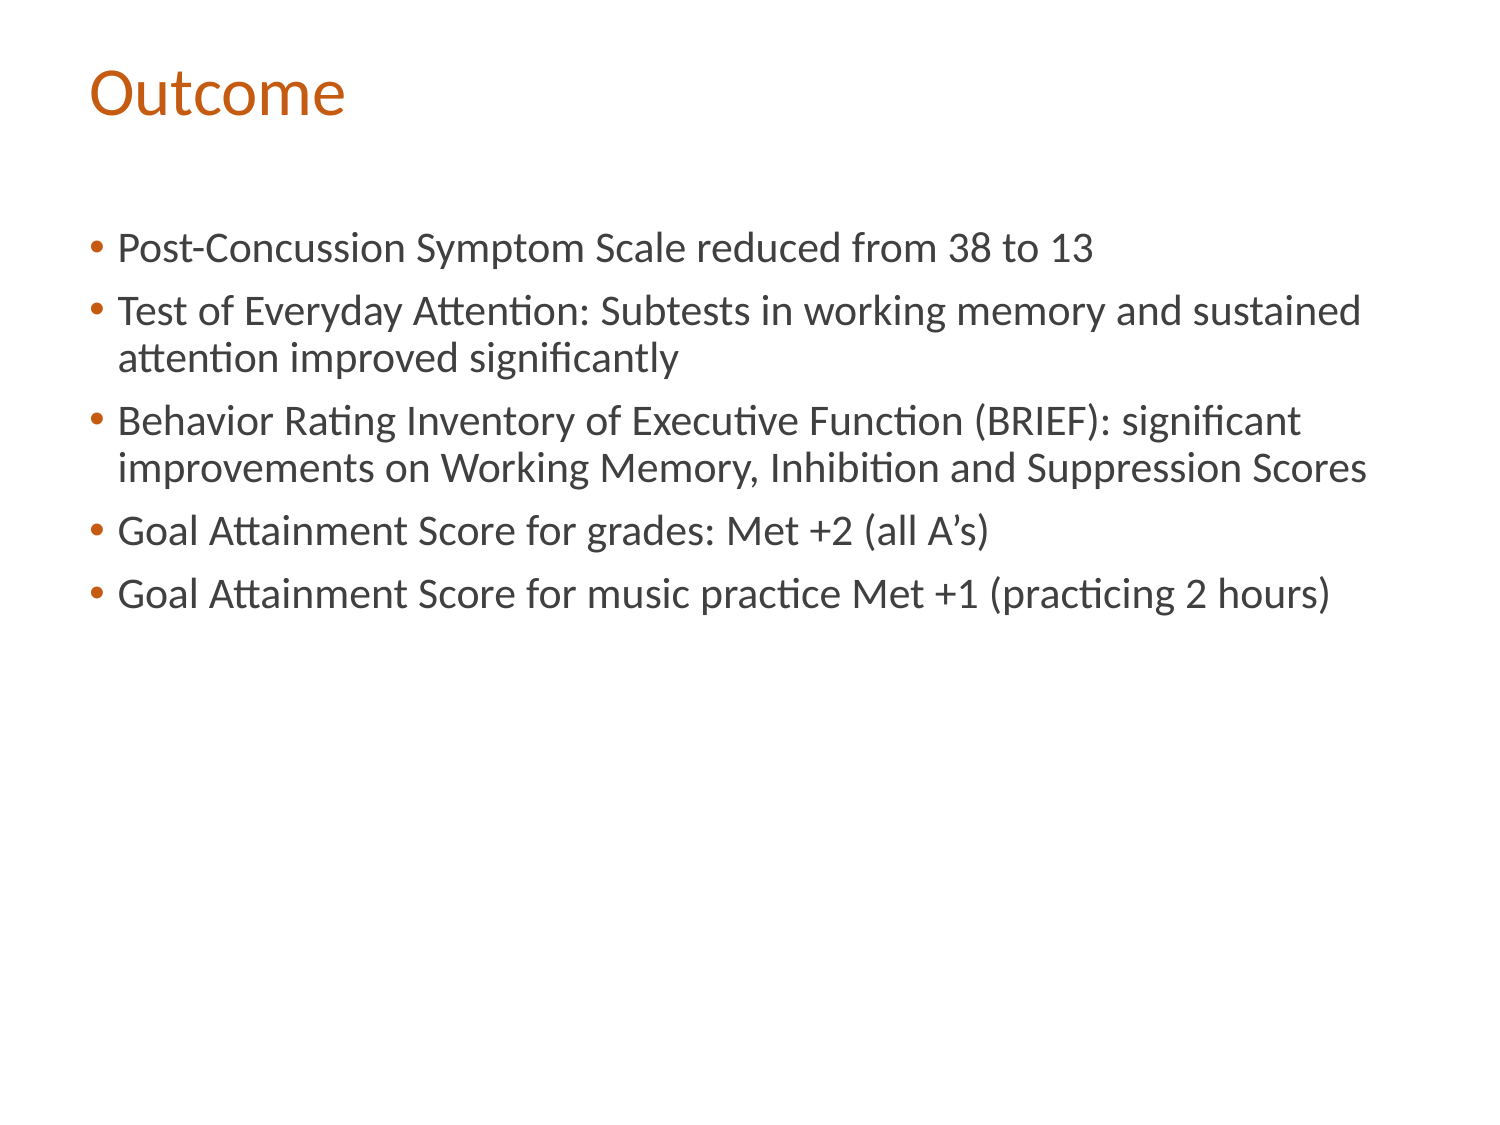

# Outcome
Post-Concussion Symptom Scale reduced from 38 to 13
Test of Everyday Attention: Subtests in working memory and sustained attention improved significantly
Behavior Rating Inventory of Executive Function (BRIEF): significant improvements on Working Memory, Inhibition and Suppression Scores
Goal Attainment Score for grades: Met +2 (all A’s)
Goal Attainment Score for music practice Met +1 (practicing 2 hours)